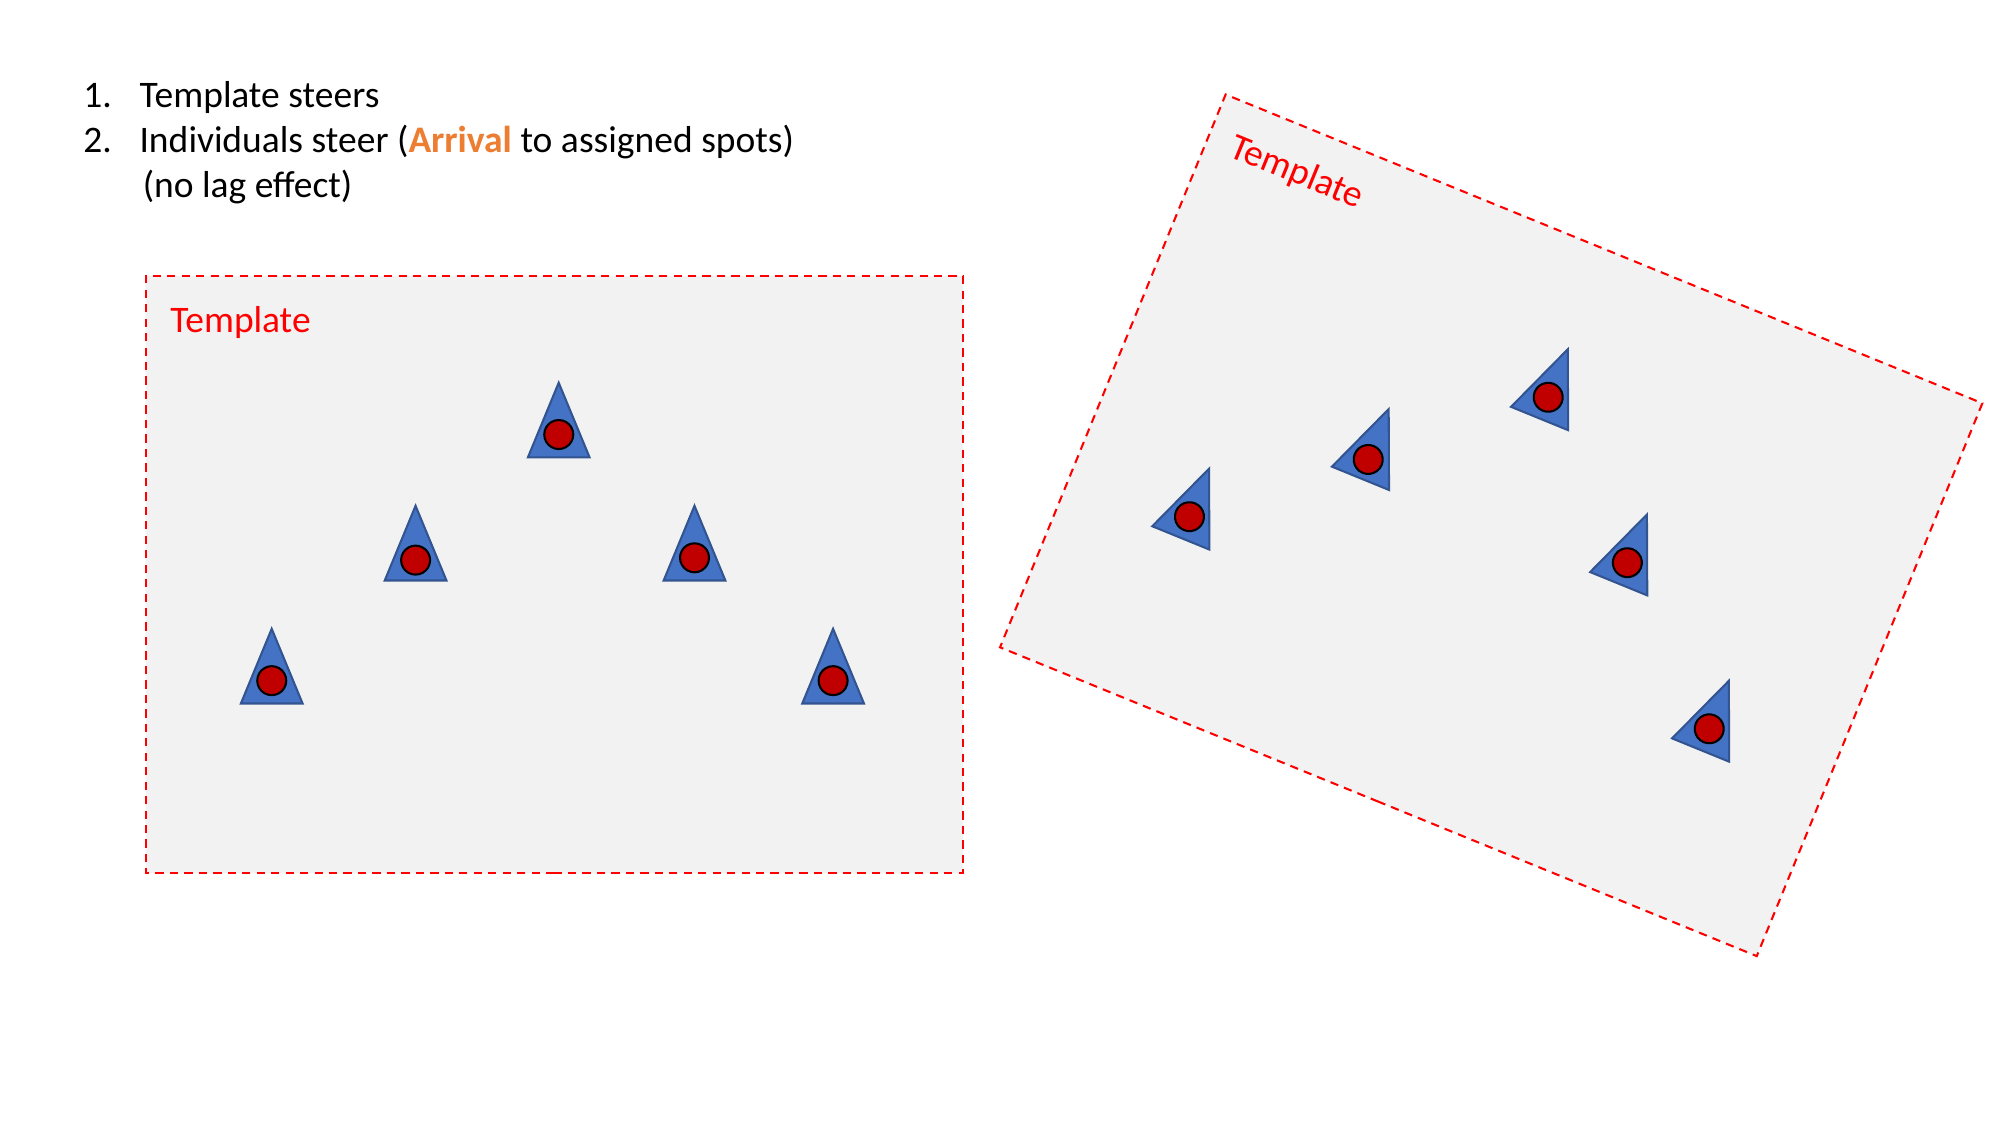

Template steers
Individuals steer (Arrival to assigned spots)
       (no lag effect)

Template

Template